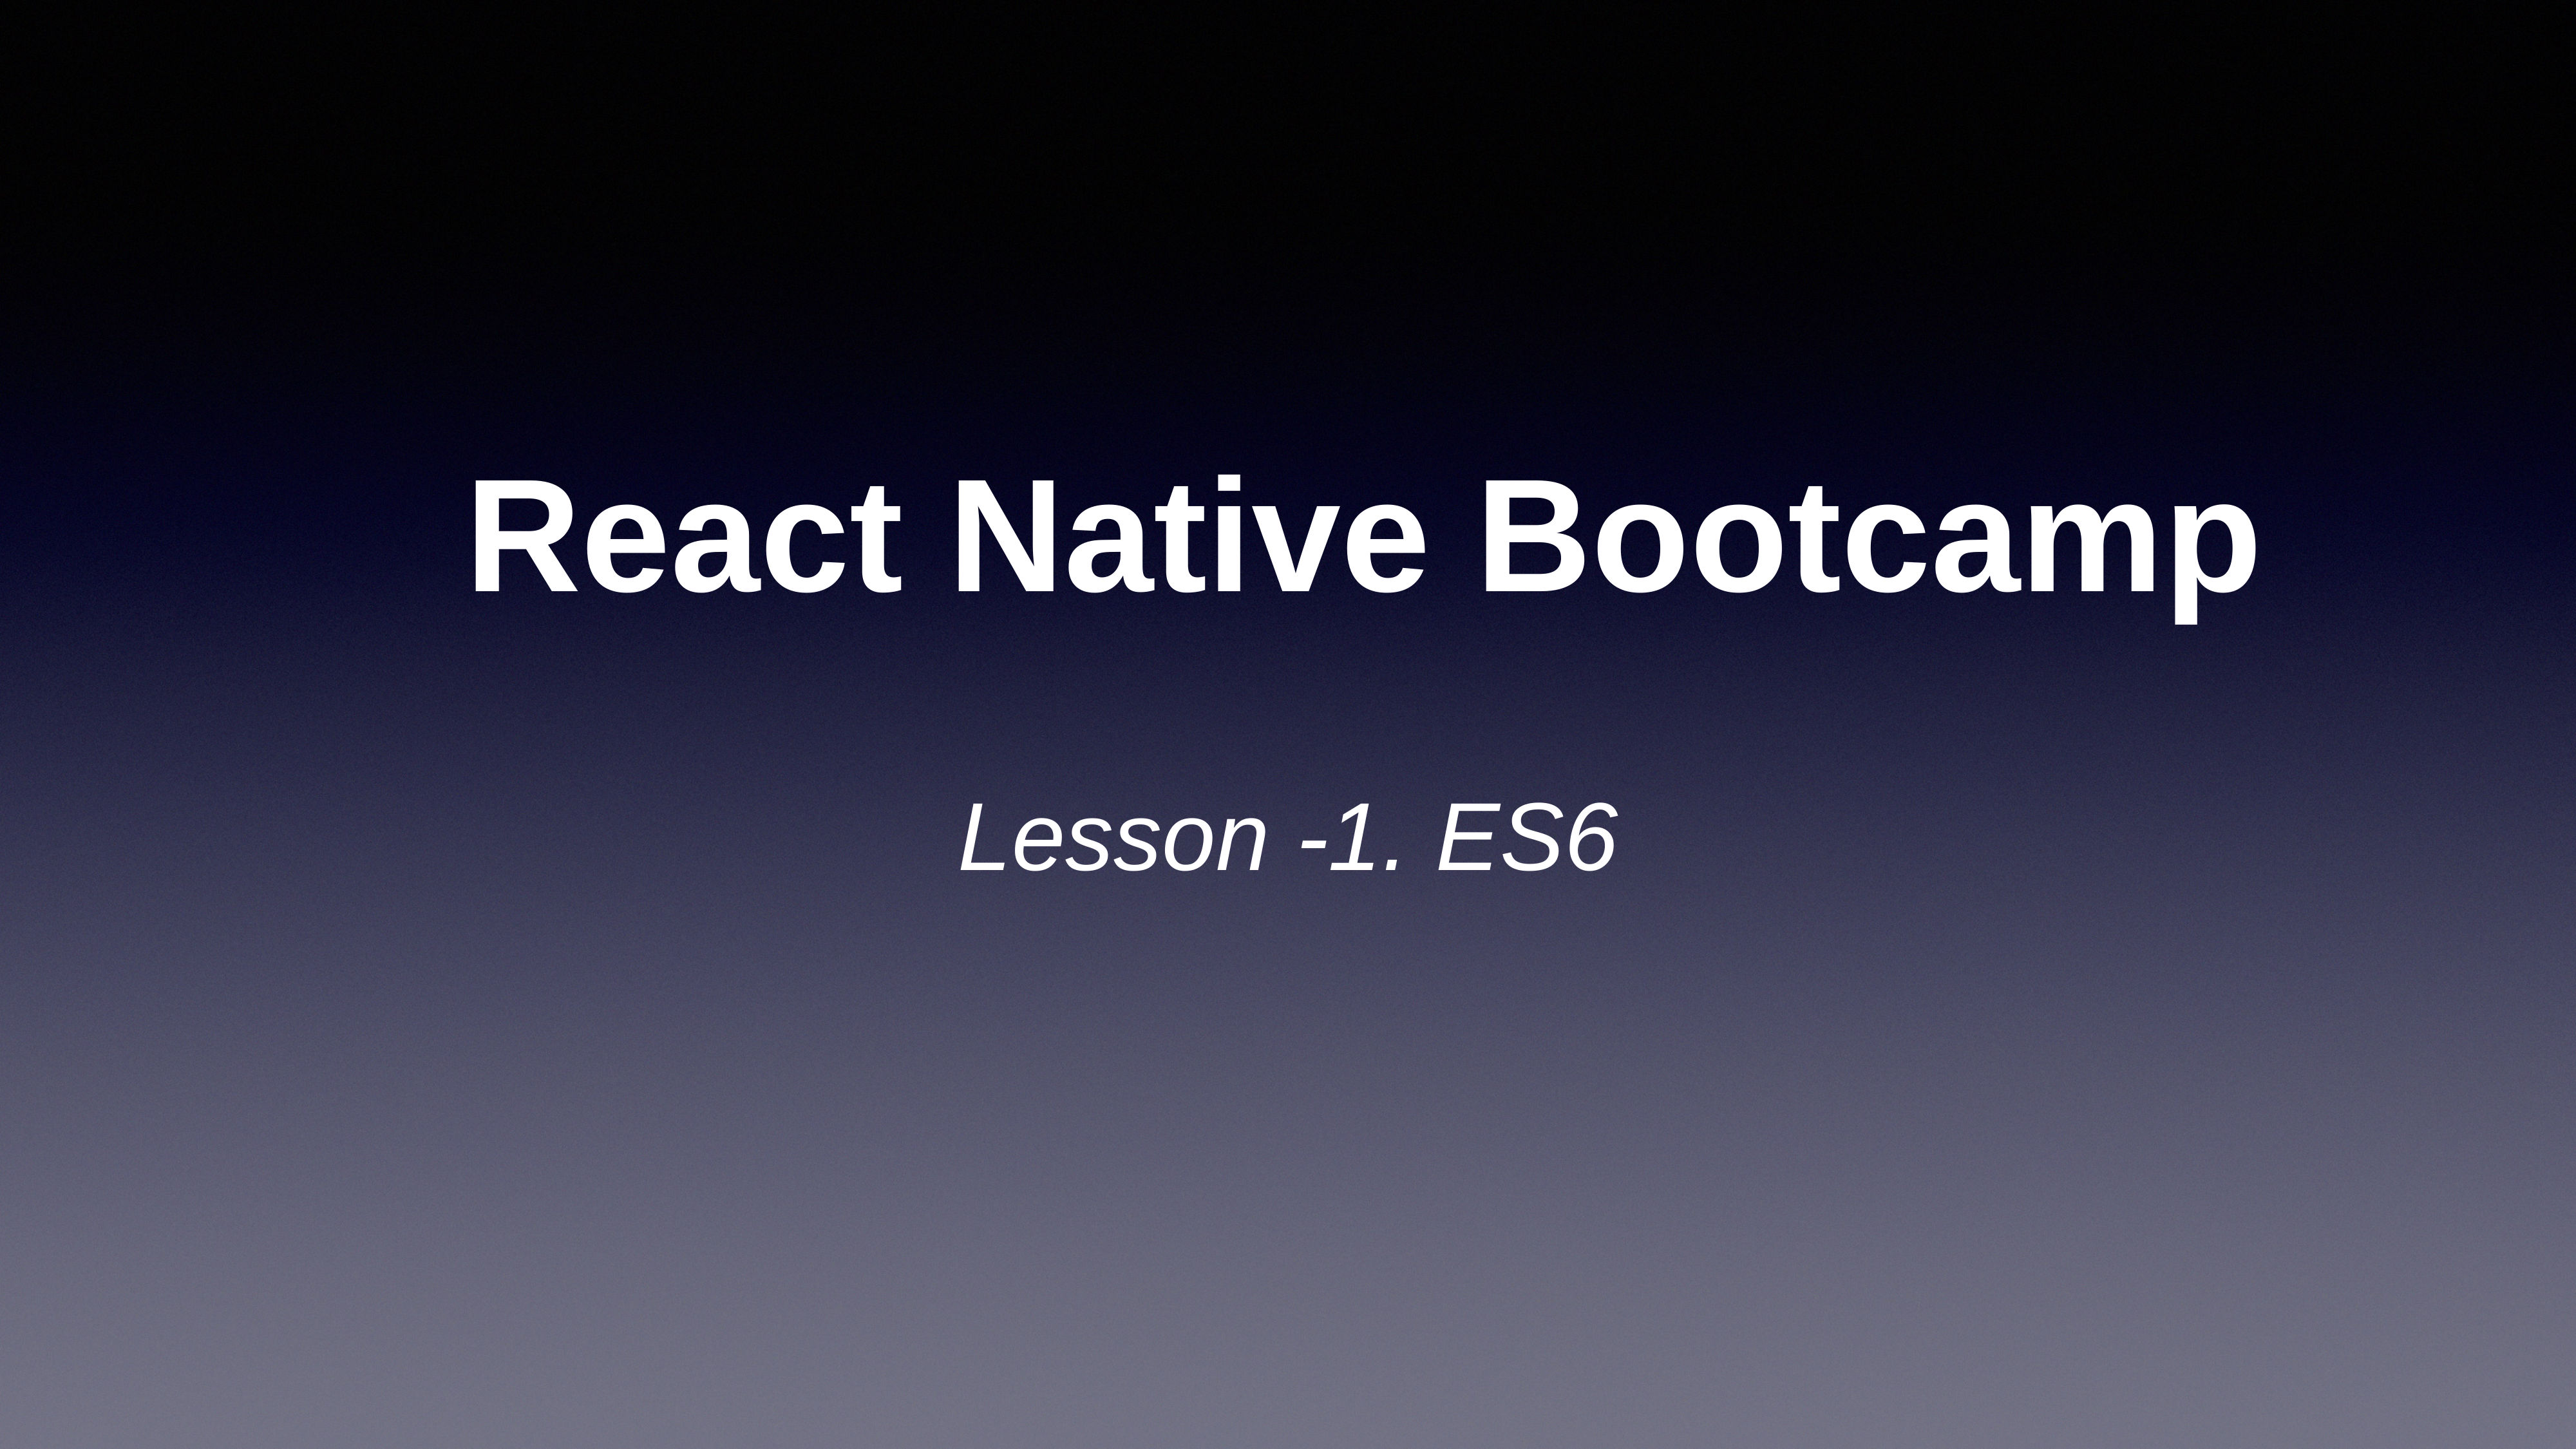

#
React Native Bootcamp
Lesson -1. ES6